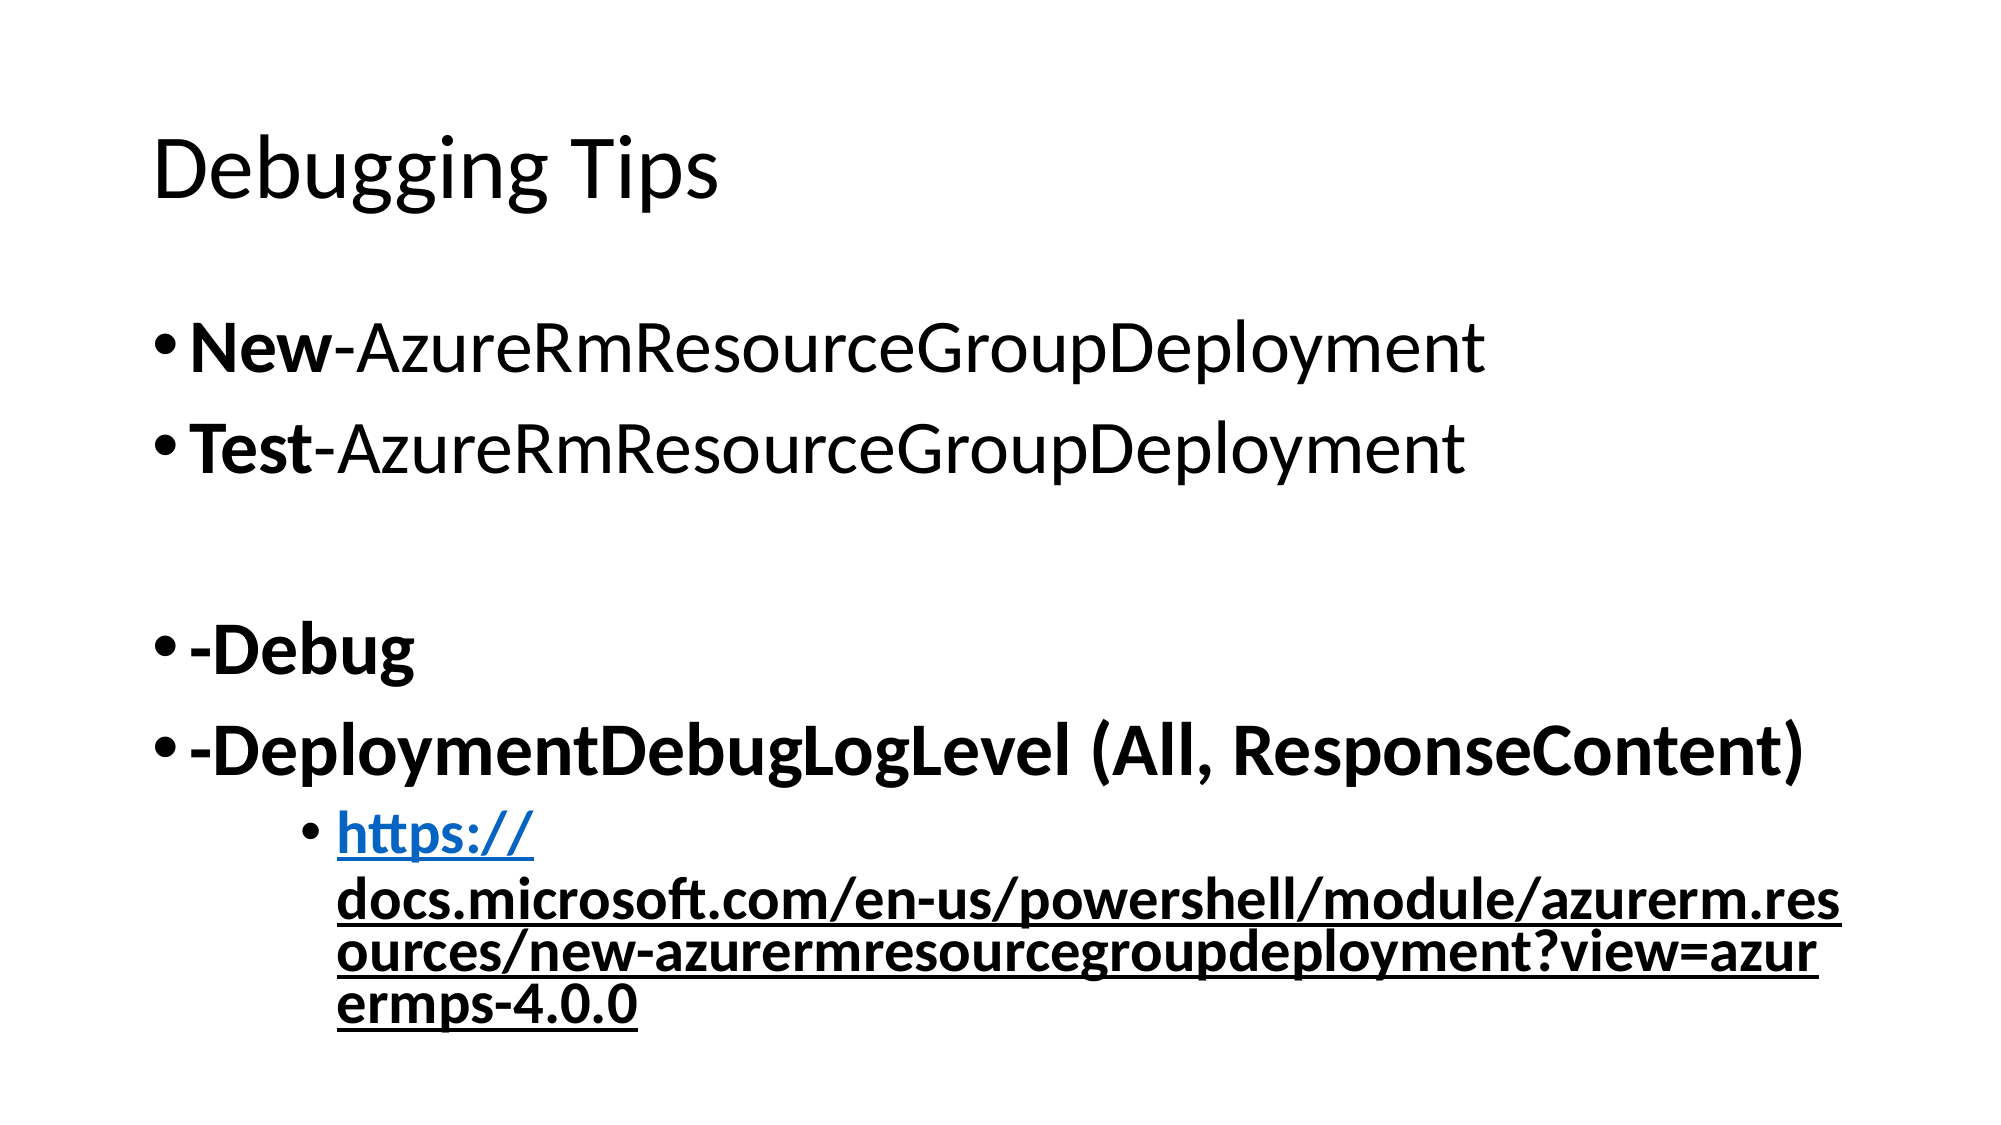

# Debugging Tips
New-AzureRmResourceGroupDeployment
Test-AzureRmResourceGroupDeployment

-Debug
-DeploymentDebugLogLevel (All, ResponseContent)
https://docs.microsoft.com/en-us/powershell/module/azurerm.resources/new-azurermresourcegroupdeployment?view=azurermps-4.0.0